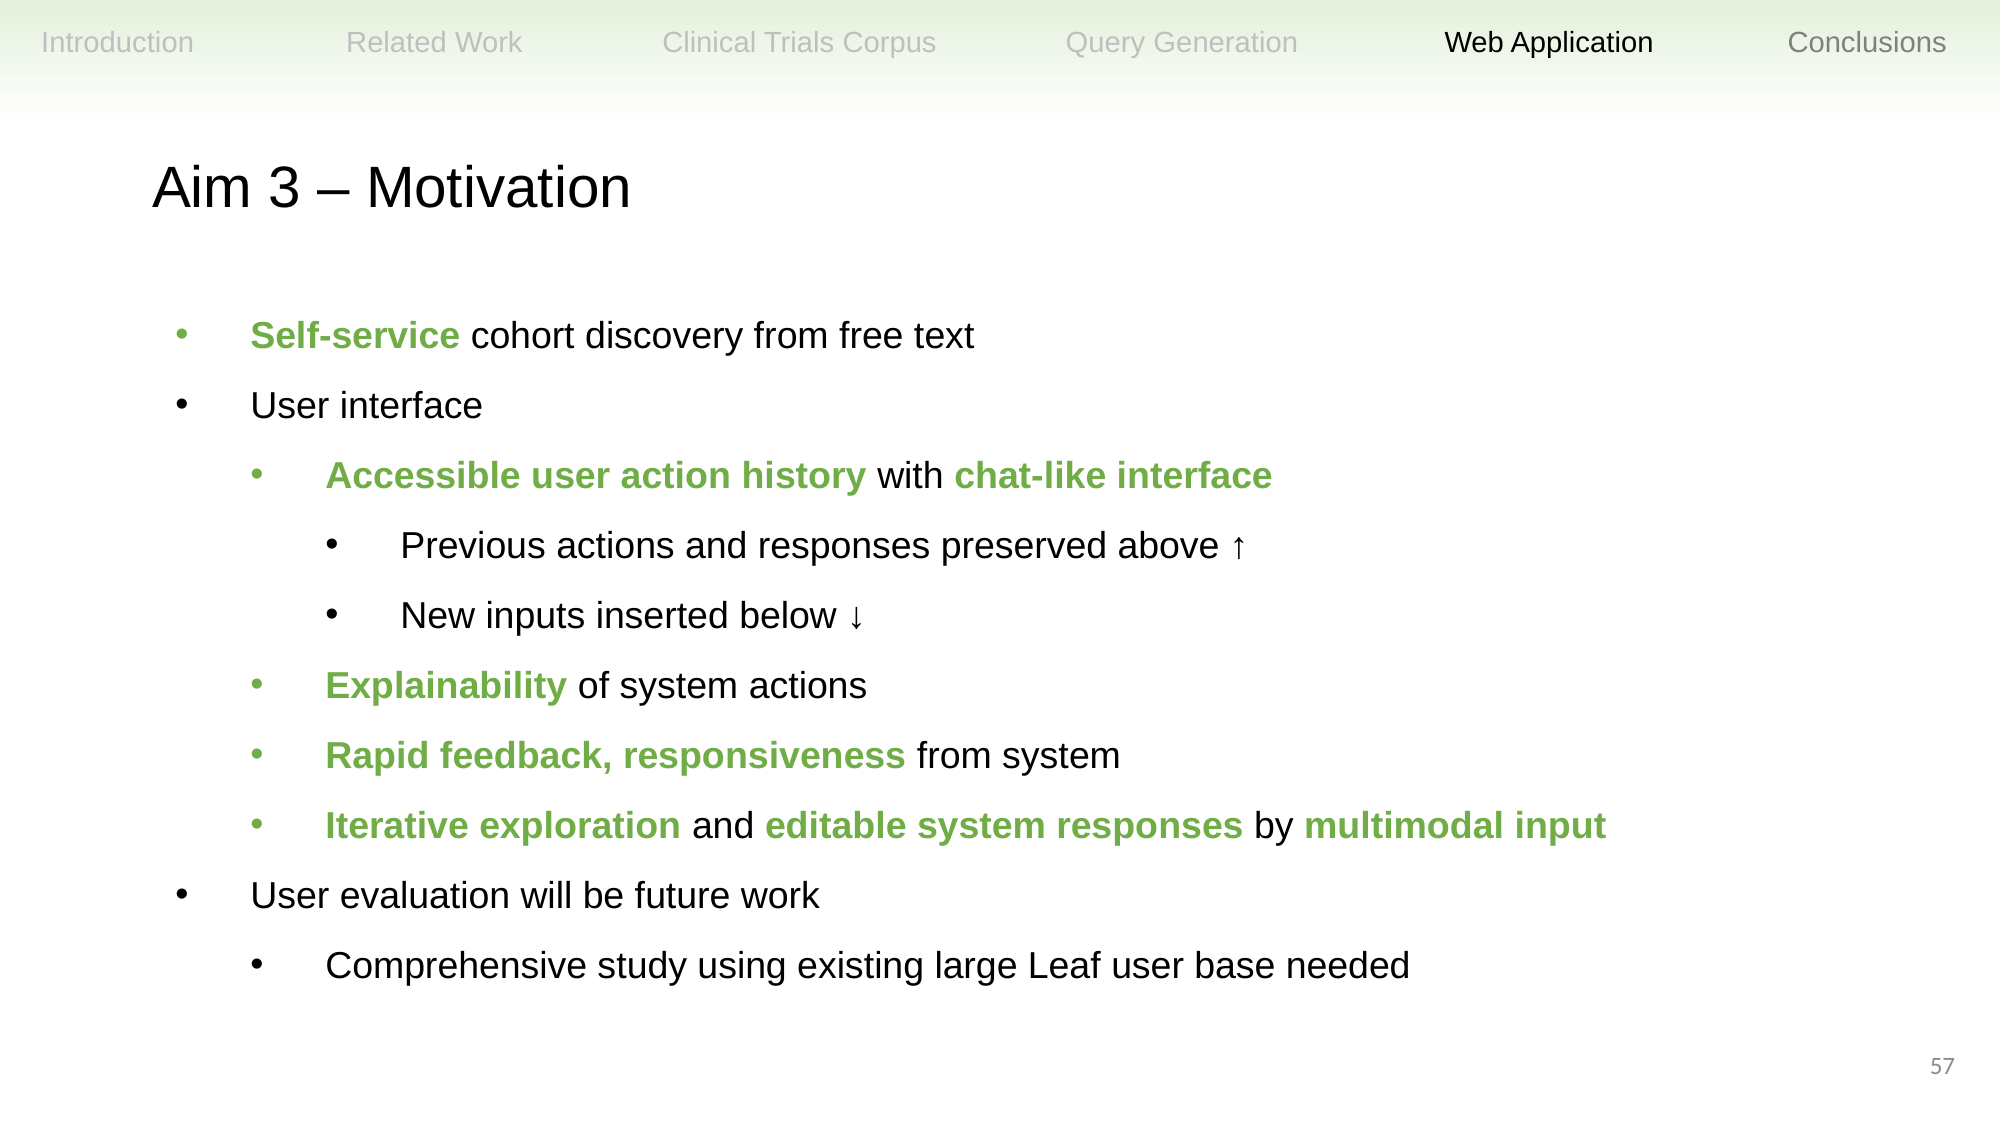

Related Work
Clinical Trials Corpus
Query Generation
Web Application
Conclusions
Introduction
Aim 3 – Motivation
Self-service cohort discovery from free text
User interface
Accessible user action history with chat-like interface
Previous actions and responses preserved above ↑
New inputs inserted below ↓
Explainability of system actions
Rapid feedback, responsiveness from system
Iterative exploration and editable system responses by multimodal input
User evaluation will be future work
Comprehensive study using existing large Leaf user base needed
57